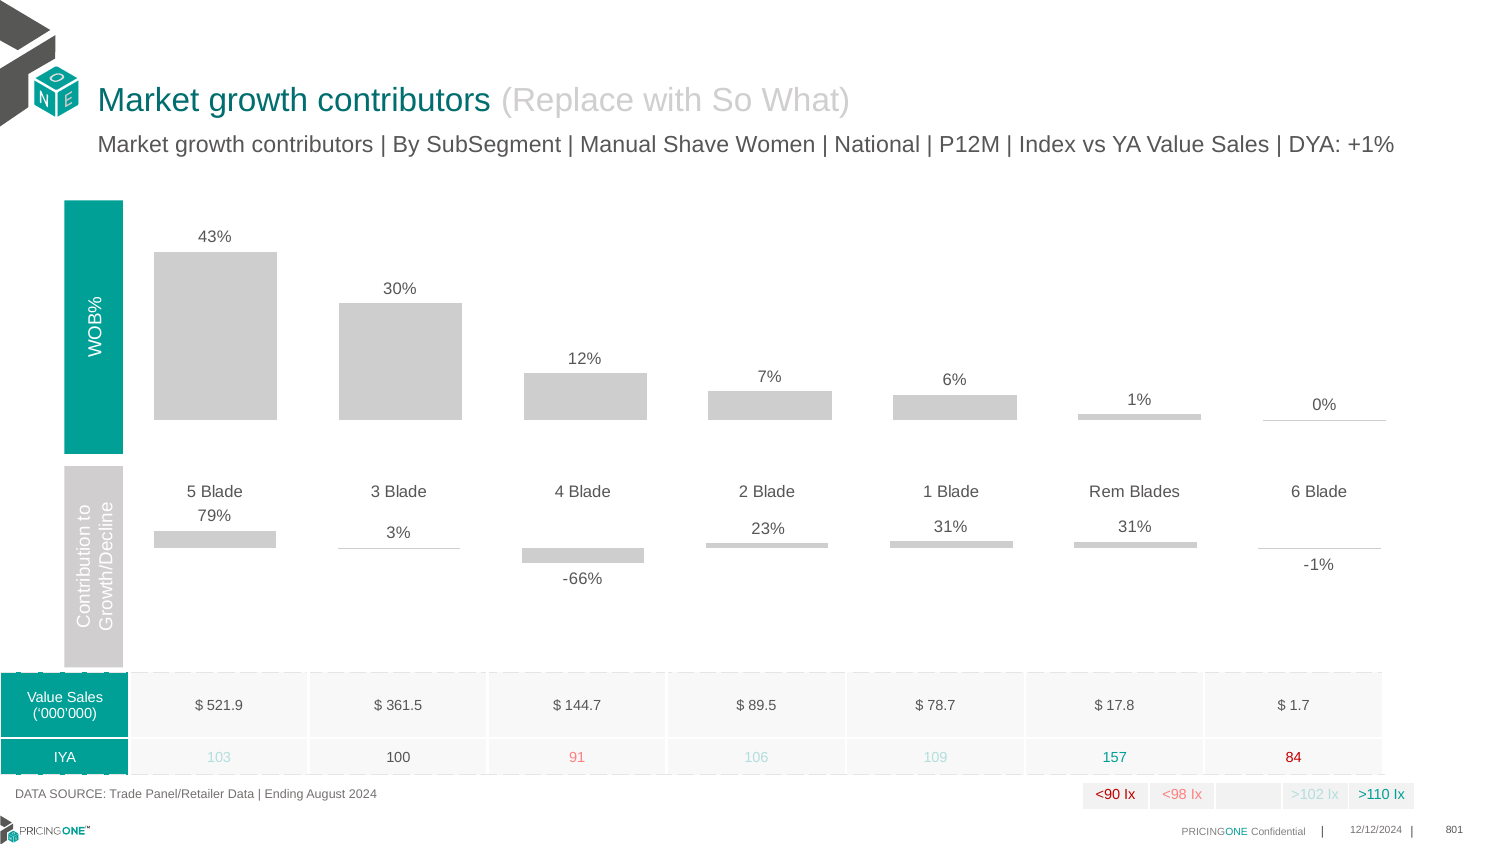

# Market growth contributors (Replace with So What)
Market growth contributors | By SubSegment | Manual Shave Women | National | P12M | Index vs YA Value Sales | DYA: +1%

### Chart

| Category | WoB % |
|---|---|
| 5 Blade | 0.4293076300059994 |
| 3 Blade | 0.2973299906003473 |
| 4 Blade | 0.1190275072679739 |
| 2 Blade | 0.07362493297482012 |
| 1 Blade | 0.06472775851909927 |
| Rem Blades | 0.014607486227440715 |
| 6 Blade | 0.0013746944043192444 |
WOB%

### Chart

| Category | Growth Contribution |
|---|---|
| 5 Blade | 0.7923991426278778 |
| 3 Blade | 0.0323059351820278 |
| 4 Blade | -0.6611217580562758 |
| 2 Blade | 0.23091708466853783 |
| 1 Blade | 0.31254930773201267 |
| Rem Blades | 0.3078032192971841 |
| 6 Blade | -0.014852931451364397 |
Contribution to Growth/Decline
| Value Sales (‘000’000) | $ 521.9 | $ 361.5 | $ 144.7 | $ 89.5 | $ 78.7 | $ 17.8 | $ 1.7 |
| --- | --- | --- | --- | --- | --- | --- | --- |
| IYA | 103 | 100 | 91 | 106 | 109 | 157 | 84 |
DATA SOURCE: Trade Panel/Retailer Data | Ending August 2024
| <90 Ix | <98 Ix |  | >102 Ix | >110 Ix |
| --- | --- | --- | --- | --- |

12/12/2024
801